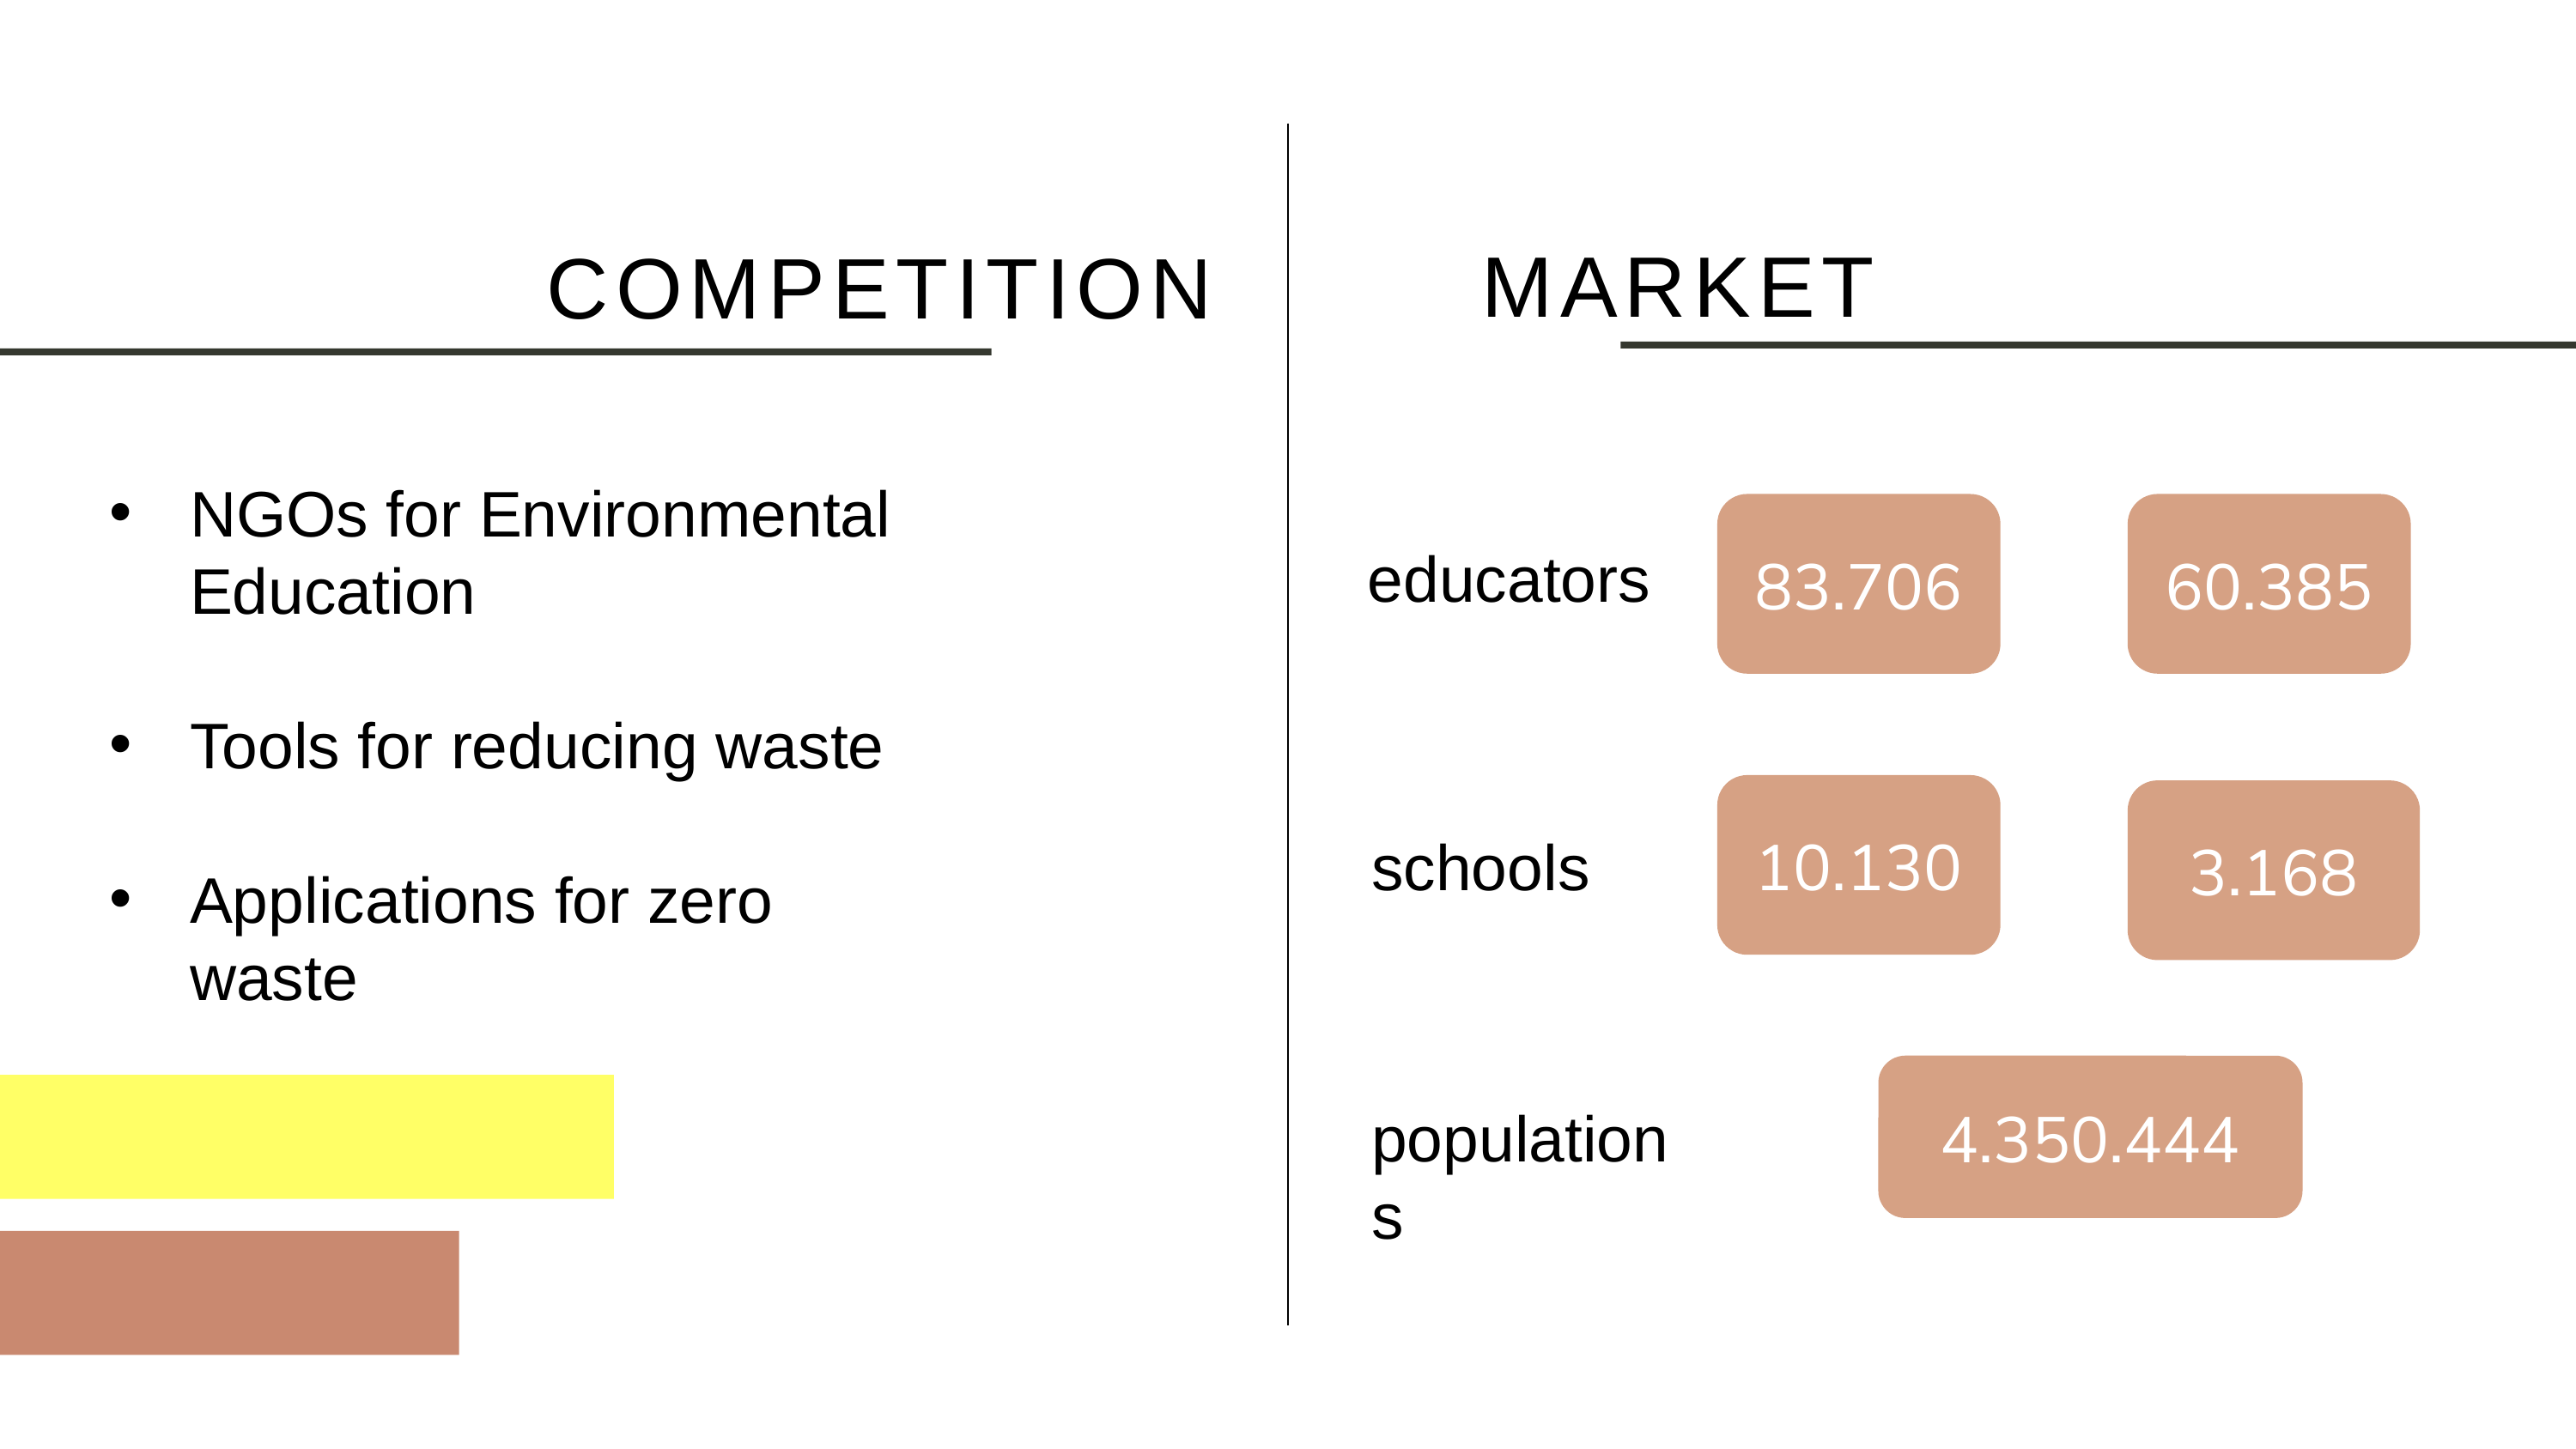

MARKET
COMPETITION

NGOs for Environmental Education

Tools for reducing waste

Applications for zero waste
83.706
60.385
educators

10.130
3.168
schools
4.350.444

populations